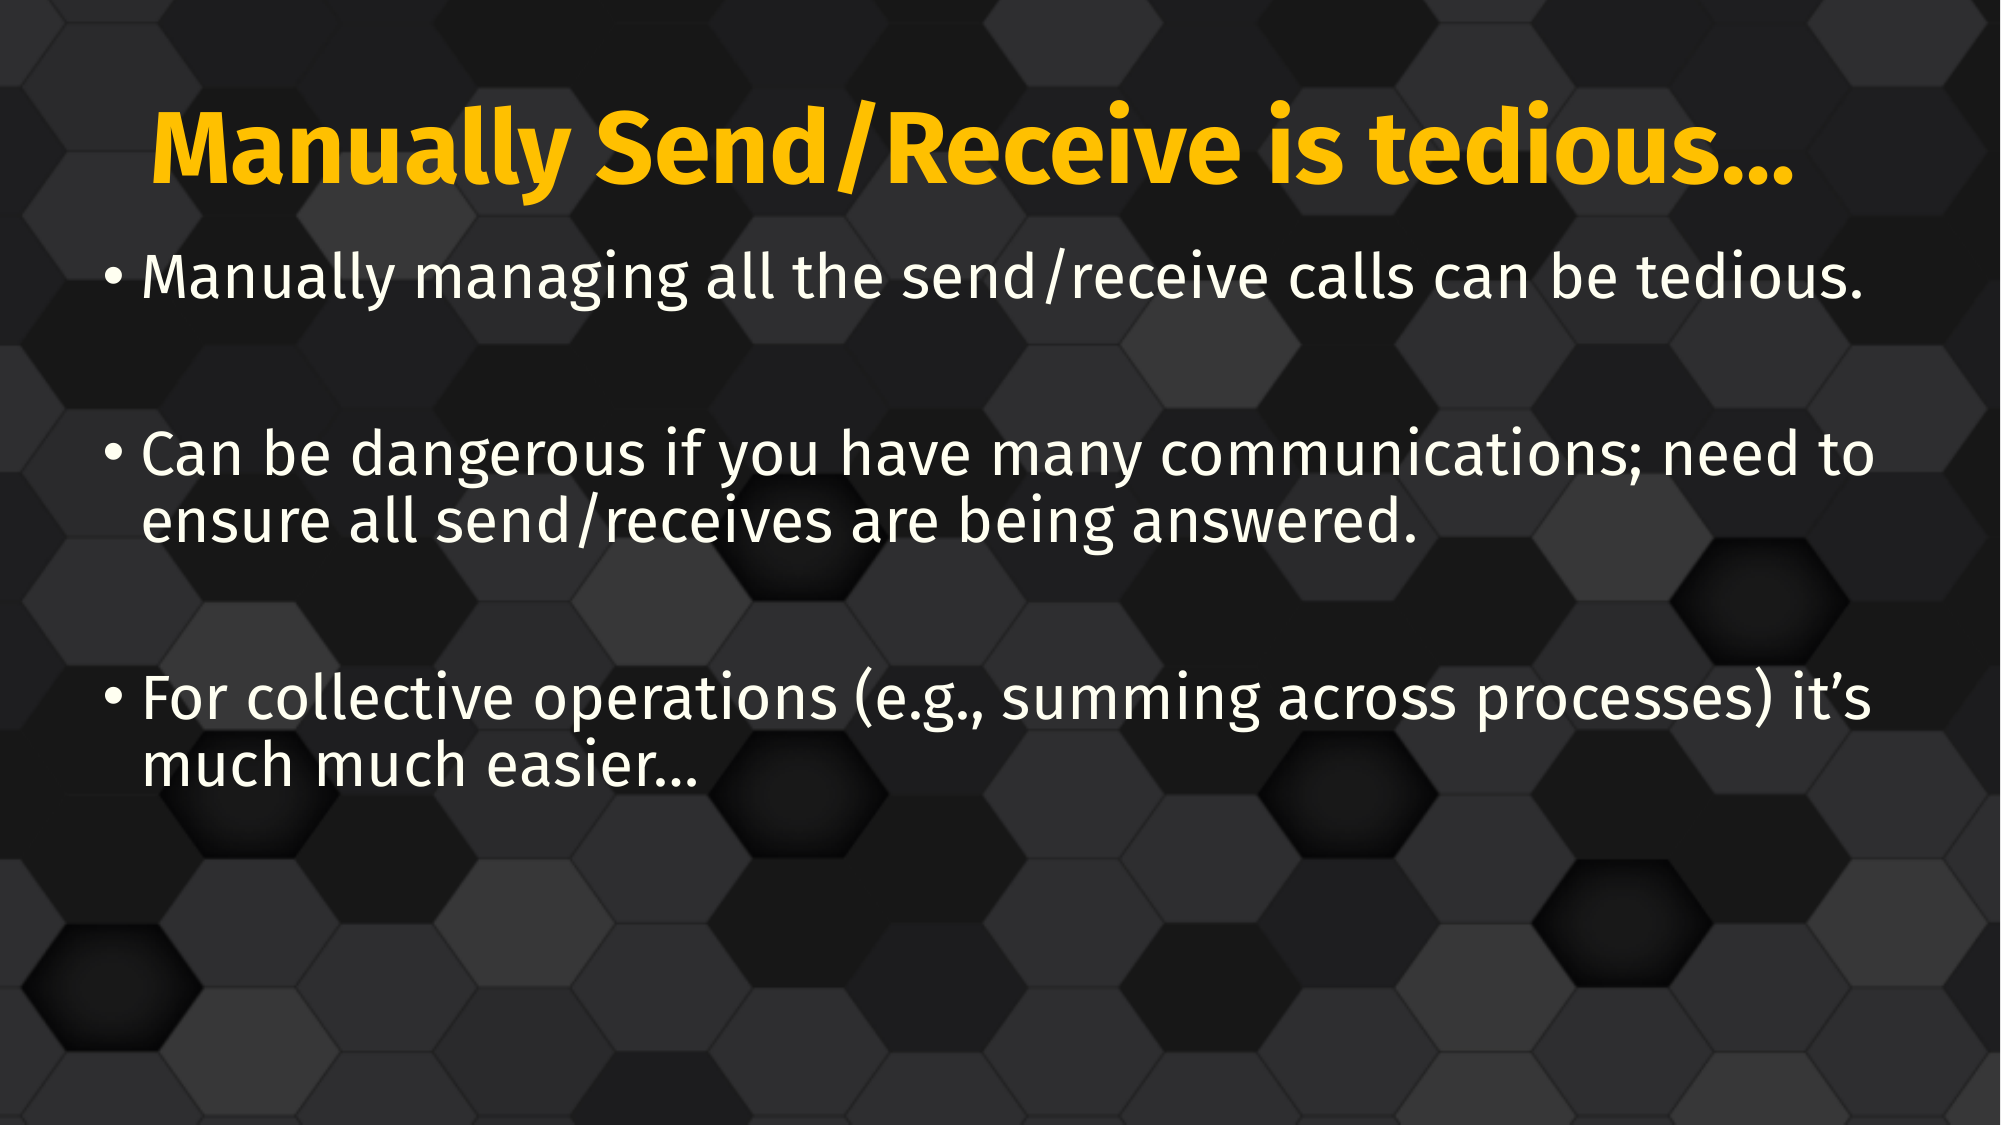

# Manually Send/Receive is tedious…
Manually managing all the send/receive calls can be tedious.

Can be dangerous if you have many communications; need to ensure all send/receives are being answered.

For collective operations (e.g., summing across processes) it’s much much easier…